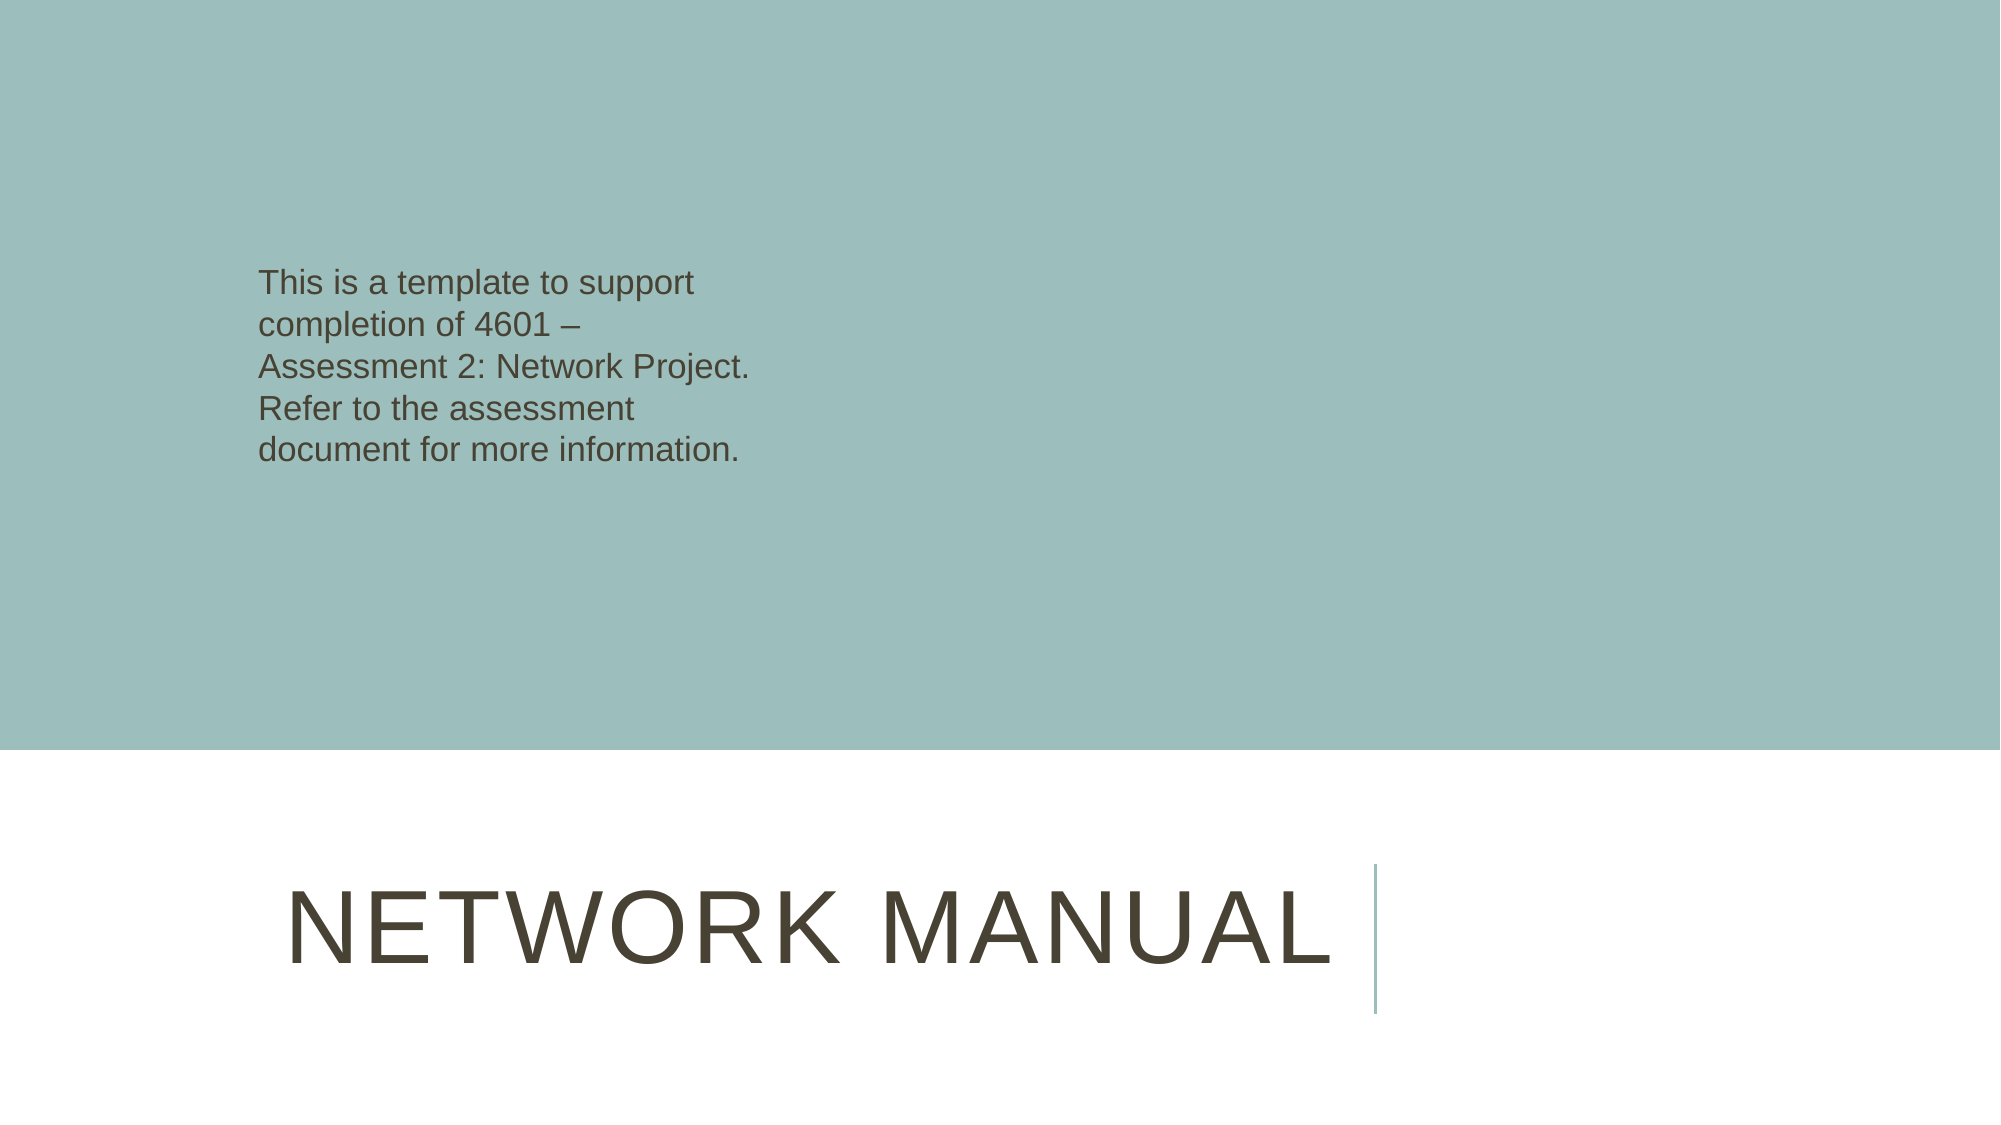

This is a template to support completion of 4601 – Assessment 2: Network Project. Refer to the assessment document for more information.
# Network manual